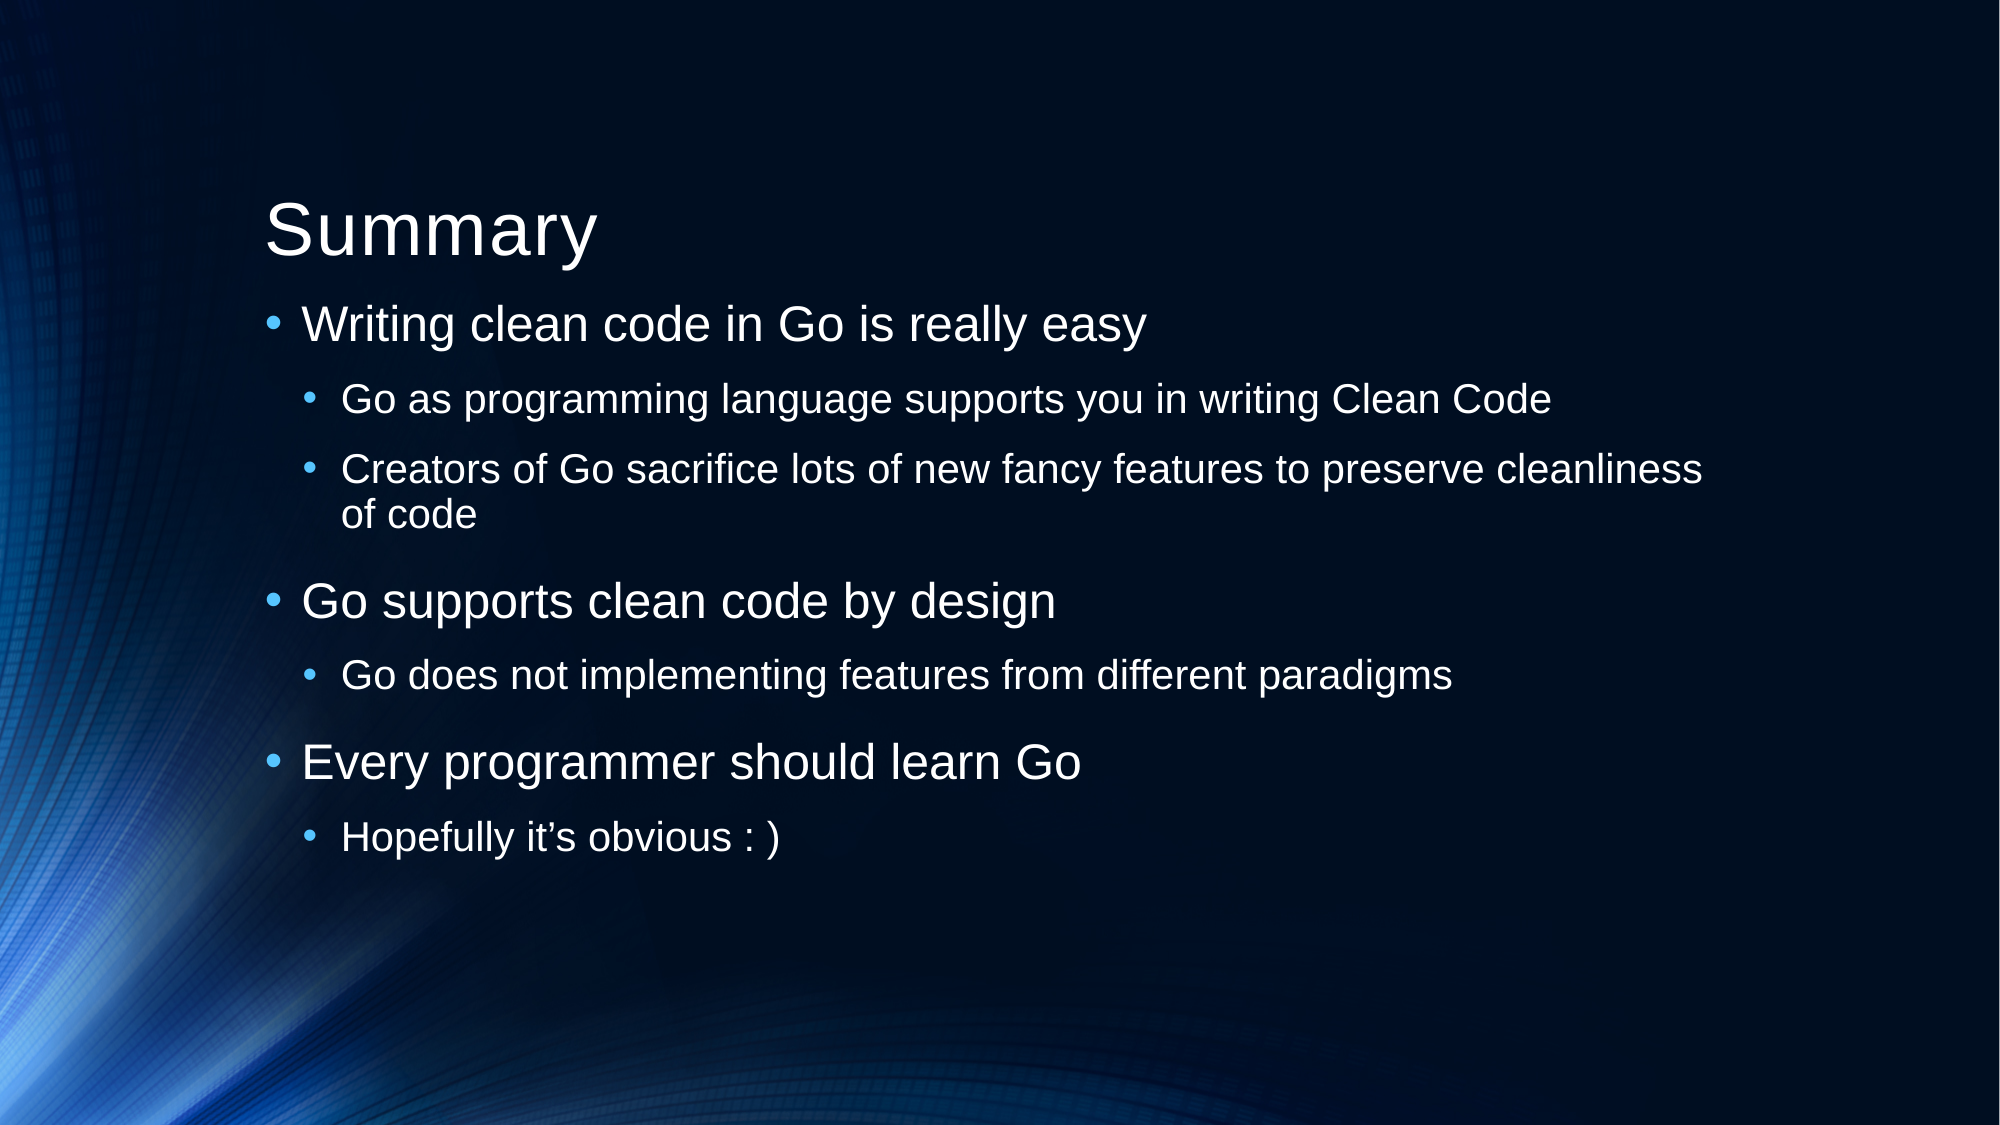

# Summary
Writing clean code in Go is really easy
Go as programming language supports you in writing Clean Code
Creators of Go sacrifice lots of new fancy features to preserve cleanliness of code
Go supports clean code by design
Go does not implementing features from different paradigms
Every programmer should learn Go
Hopefully it’s obvious : )